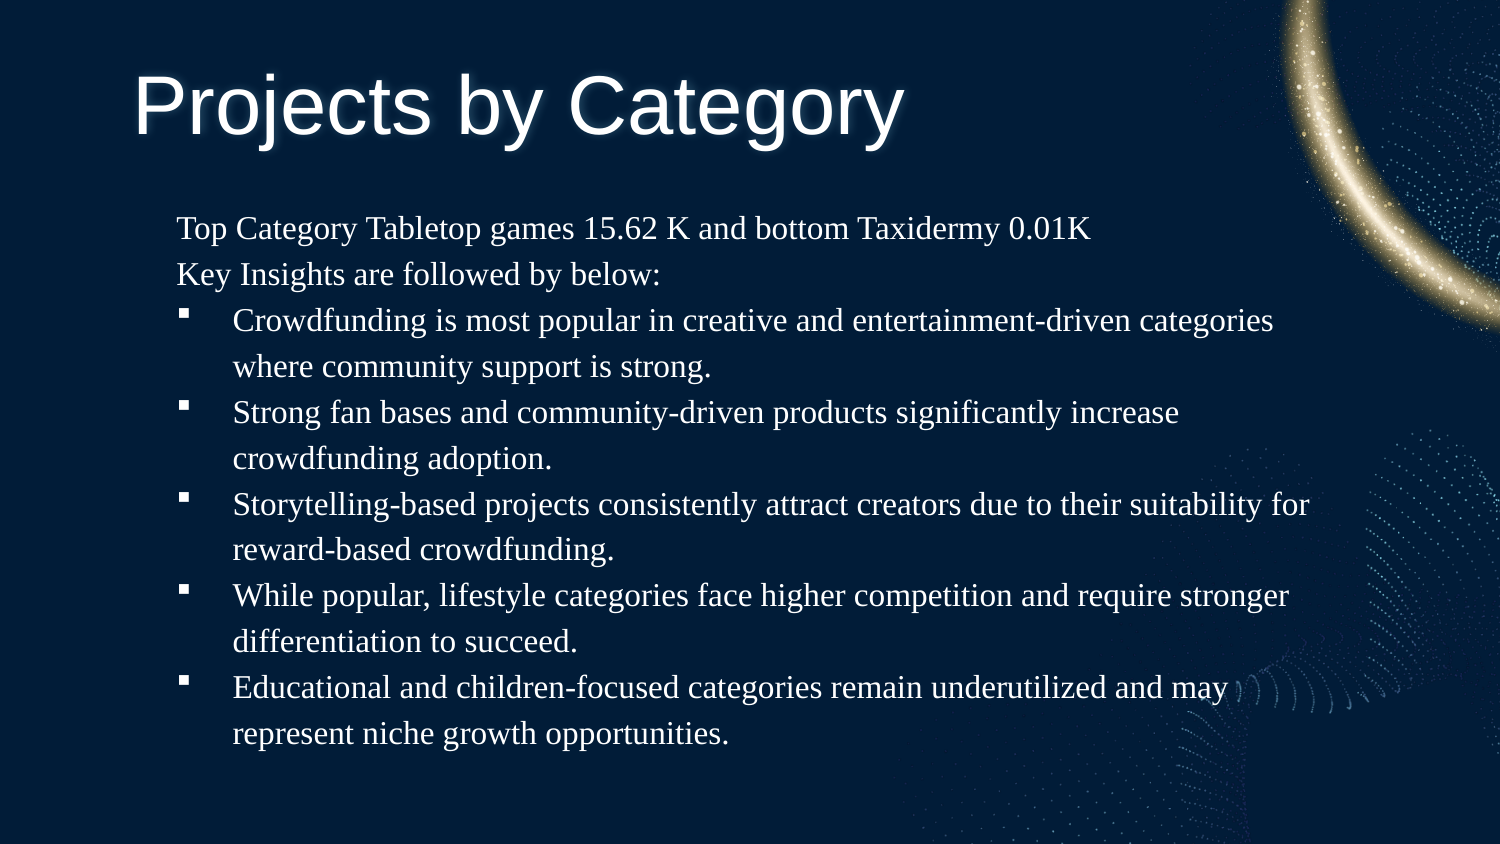

# Projects by Category
Top Category Tabletop games 15.62 K and bottom Taxidermy 0.01K
Key Insights are followed by below:
Crowdfunding is most popular in creative and entertainment-driven categories where community support is strong.
Strong fan bases and community-driven products significantly increase crowdfunding adoption.
Storytelling-based projects consistently attract creators due to their suitability for reward-based crowdfunding.
While popular, lifestyle categories face higher competition and require stronger differentiation to succeed.
Educational and children-focused categories remain underutilized and may represent niche growth opportunities.